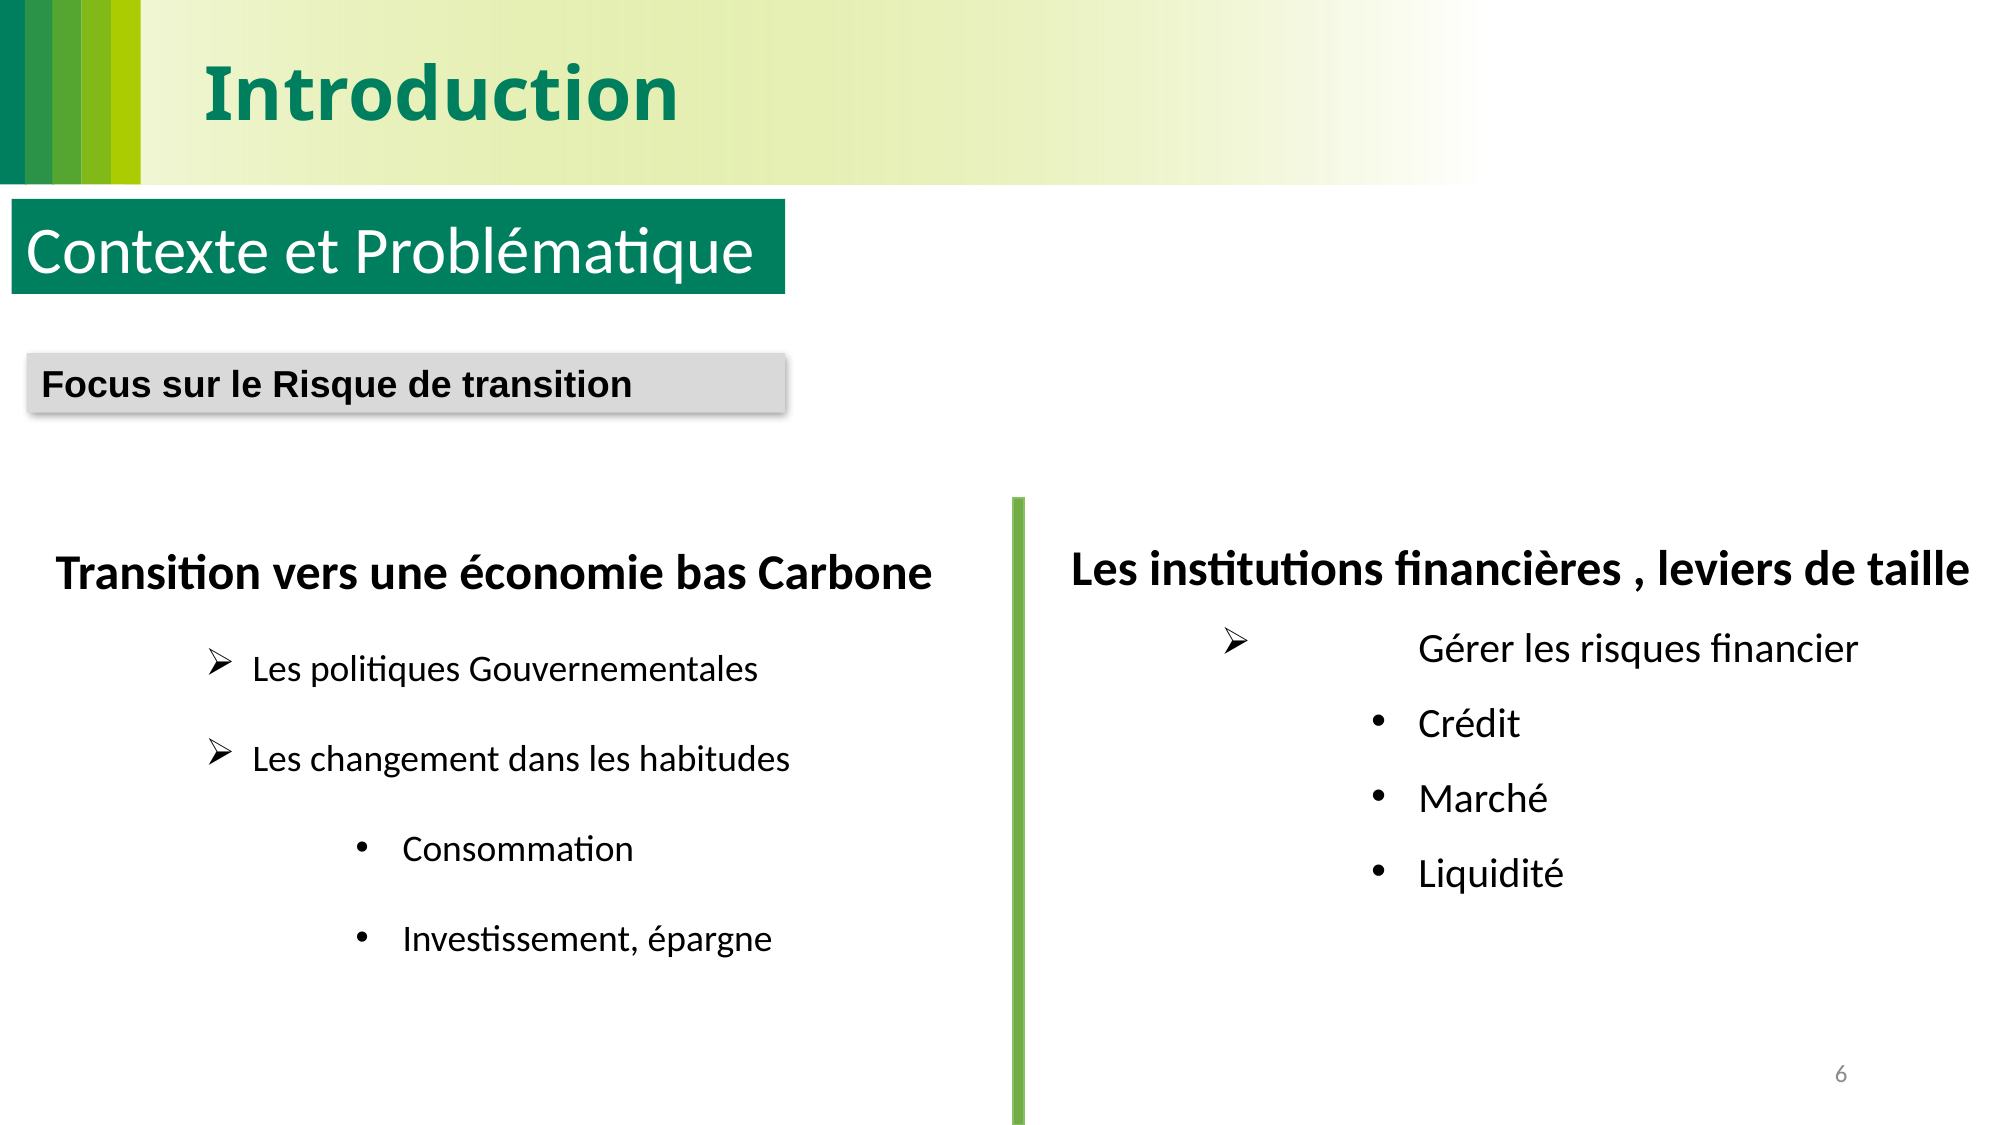

Introduction
Contexte et Problématique
Focus sur le Risque de transition
Transition vers une économie bas Carbone
Les politiques Gouvernementales
Les changement dans les habitudes
Consommation
Investissement, épargne

Les institutions financières , leviers de taille
	Gérer les risques financier
Crédit
Marché
Liquidité

6